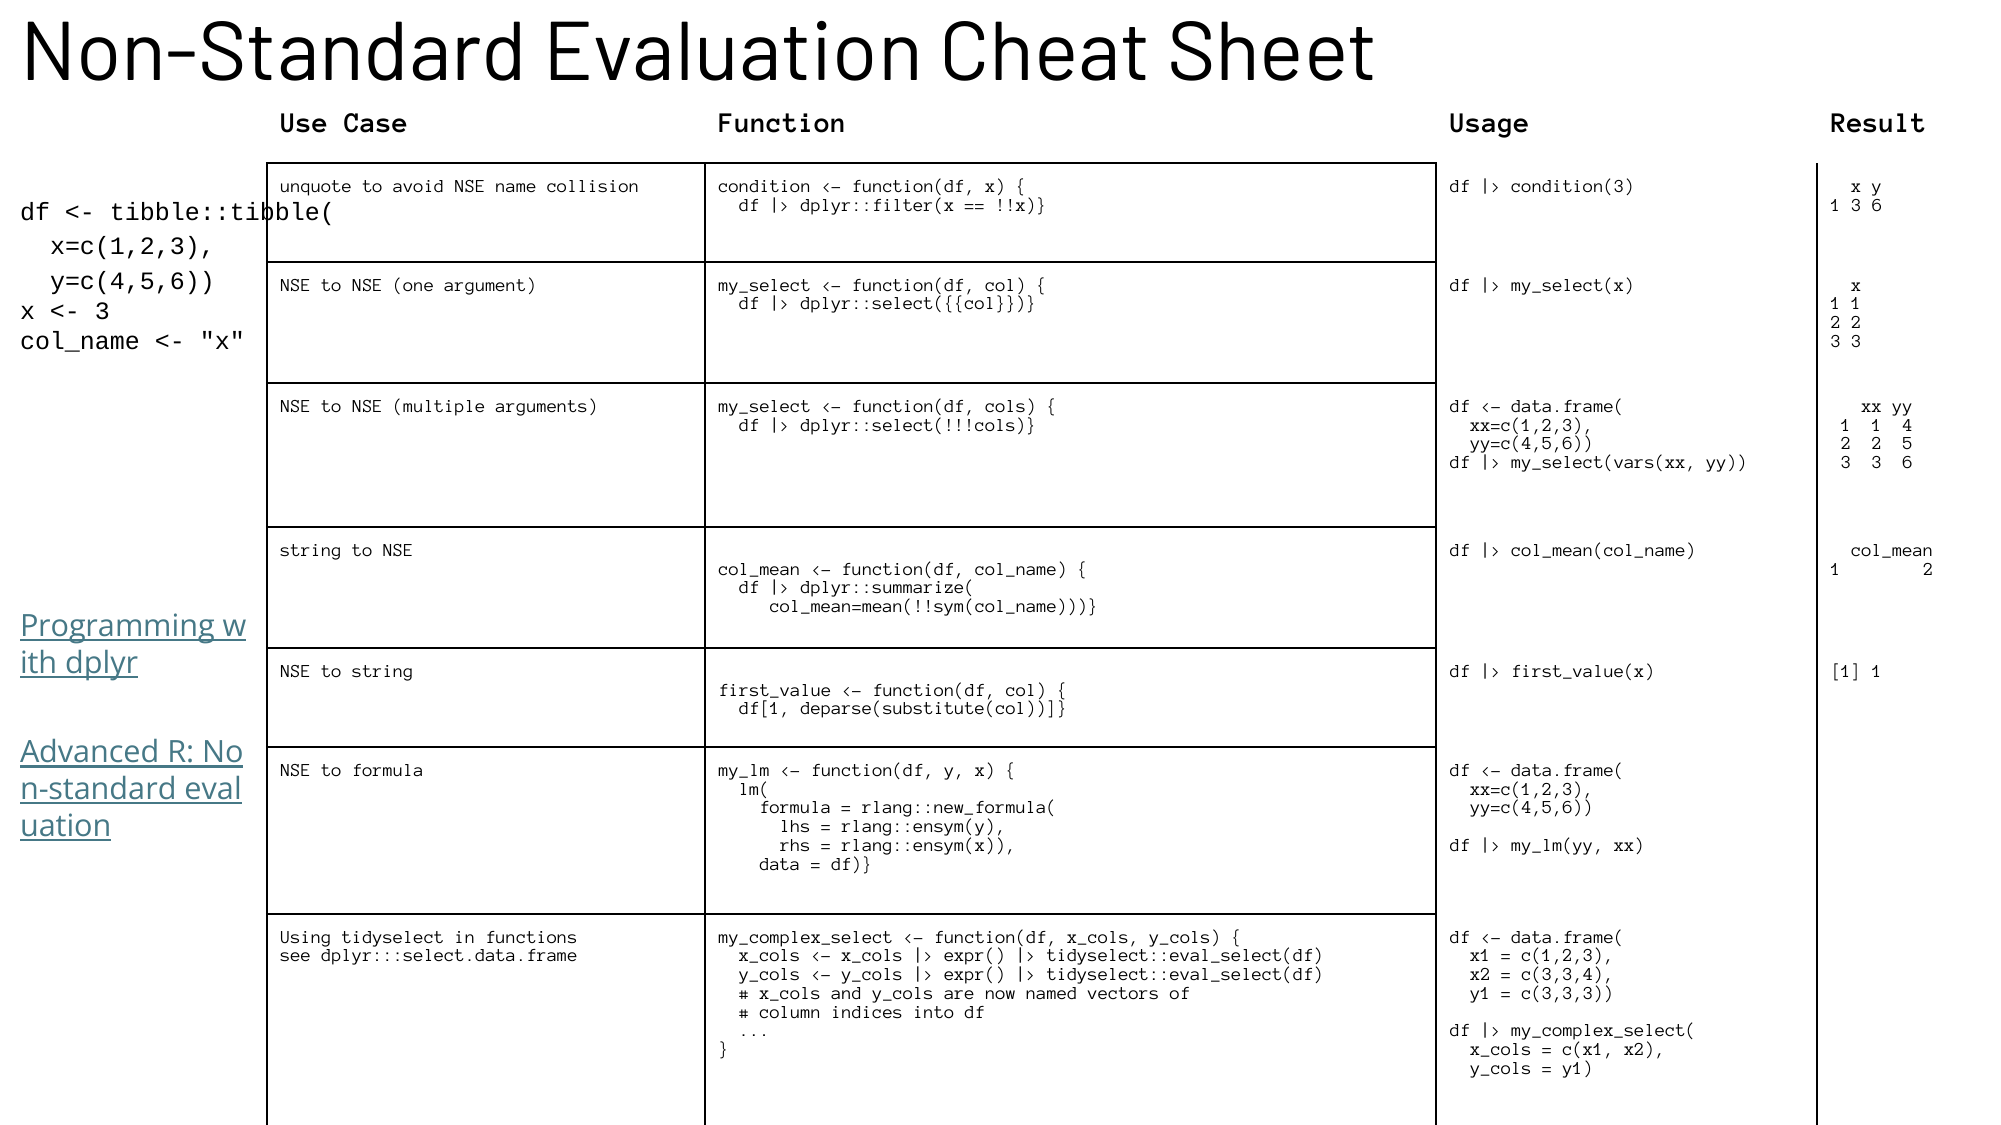

# Non-Standard Evaluation Cheat Sheet
| Use Case | Function | Usage | Result |
| --- | --- | --- | --- |
| unquote to avoid NSE name collision | condition <- function(df, x) { df |> dplyr::filter(x == !!x)} | df |> condition(3) | x y 1 3 6 |
| NSE to NSE (one argument) | my\_select <- function(df, col) { df |> dplyr::select({{col}})} | df |> my\_select(x) | x 1 1 2 2 3 3 |
| NSE to NSE (multiple arguments) | my\_select <- function(df, cols) { df |> dplyr::select(!!!cols)} | df <- data.frame( xx=c(1,2,3), yy=c(4,5,6)) df |> my\_select(vars(xx, yy)) | xx yy 1 1 4 2 2 5 3 3 6 |
| string to NSE | col\_mean <- function(df, col\_name) { df |> dplyr::summarize( col\_mean=mean(!!sym(col\_name)))} | df |> col\_mean(col\_name) | col\_mean 1 2 |
| NSE to string | first\_value <- function(df, col) { df[1, deparse(substitute(col))]} | df |> first\_value(x) | [1] 1 |
| NSE to formula | my\_lm <- function(df, y, x) { lm( formula = rlang::new\_formula( lhs = rlang::ensym(y), rhs = rlang::ensym(x)), data = df)} | df <- data.frame( xx=c(1,2,3), yy=c(4,5,6)) df |> my\_lm(yy, xx) |  |
| Using tidyselect in functions see dplyr:::select.data.frame | my\_complex\_select <- function(df, x\_cols, y\_cols) { x\_cols <- x\_cols |> expr() |> tidyselect::eval\_select(df) y\_cols <- y\_cols |> expr() |> tidyselect::eval\_select(df) # x\_cols and y\_cols are now named vectors of # column indices into df ... } | df <- data.frame( x1 = c(1,2,3), x2 = c(3,3,4), y1 = c(3,3,3)) df |> my\_complex\_select( x\_cols = c(x1, x2), y\_cols = y1) |  |
df <- tibble::tibble(
  x=c(1,2,3),
  y=c(4,5,6))
x <- 3
col_name <- "x"

Programming with dplyr

Advanced R: Non-standard evaluation